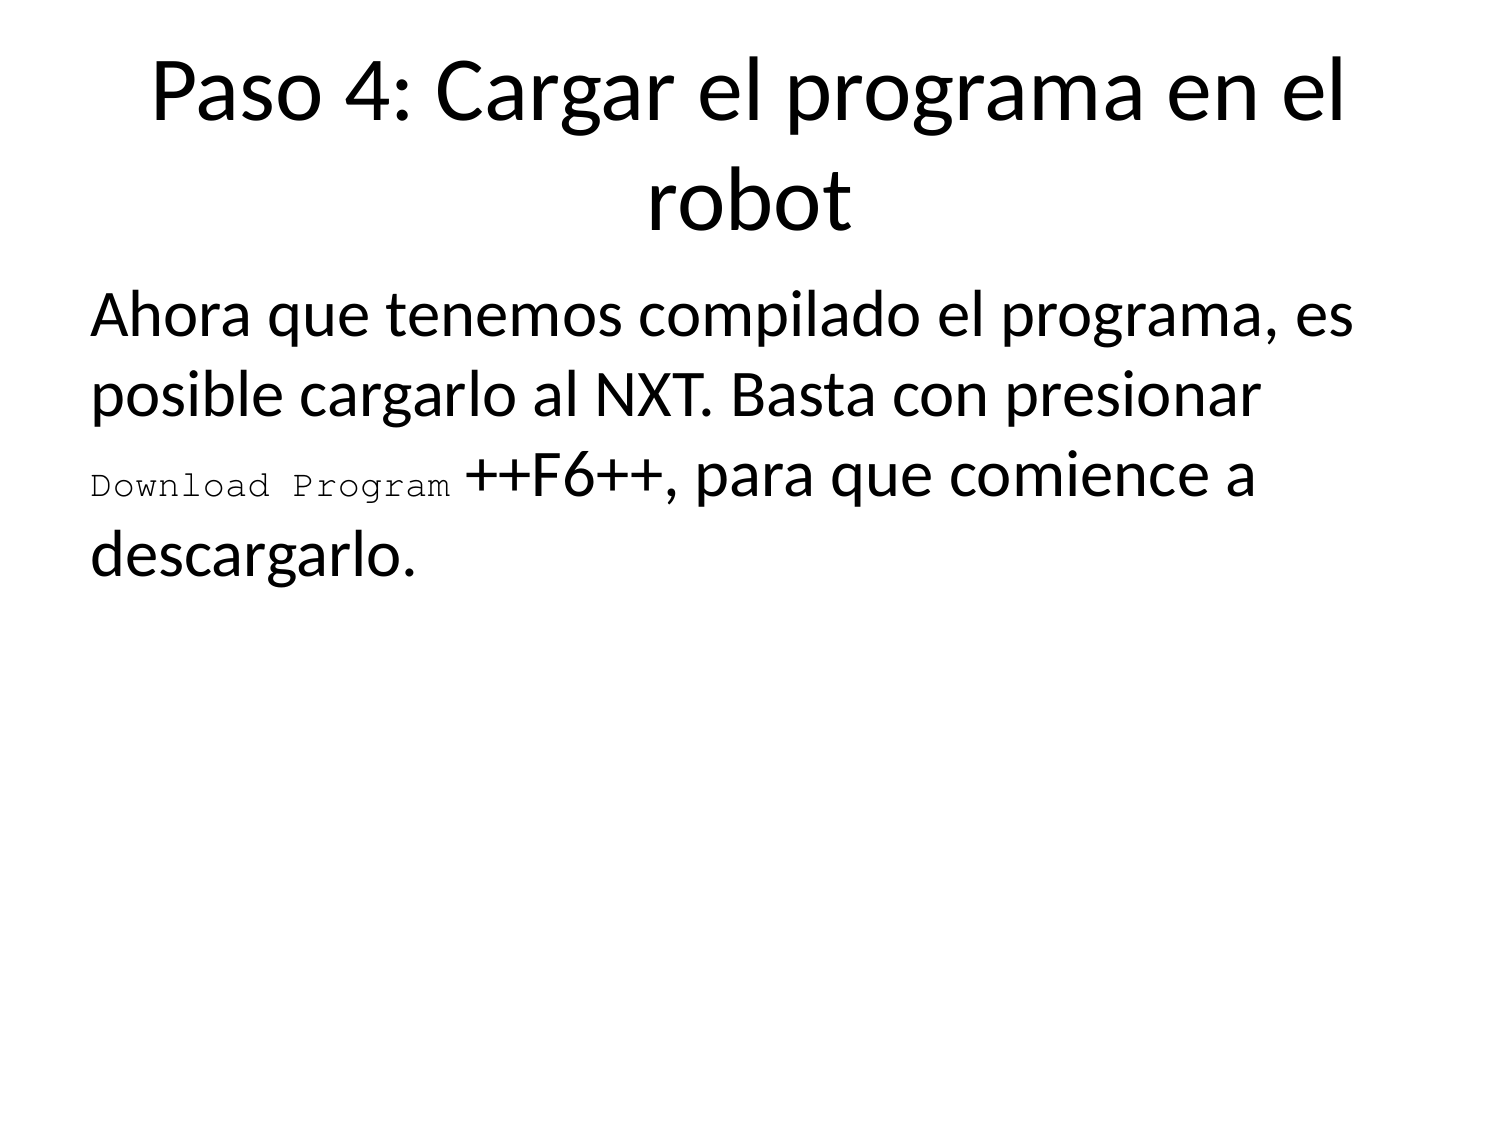

# Paso 4: Cargar el programa en el robot
Ahora que tenemos compilado el programa, es posible cargarlo al NXT. Basta con presionar Download Program ++F6++, para que comience a descargarlo.